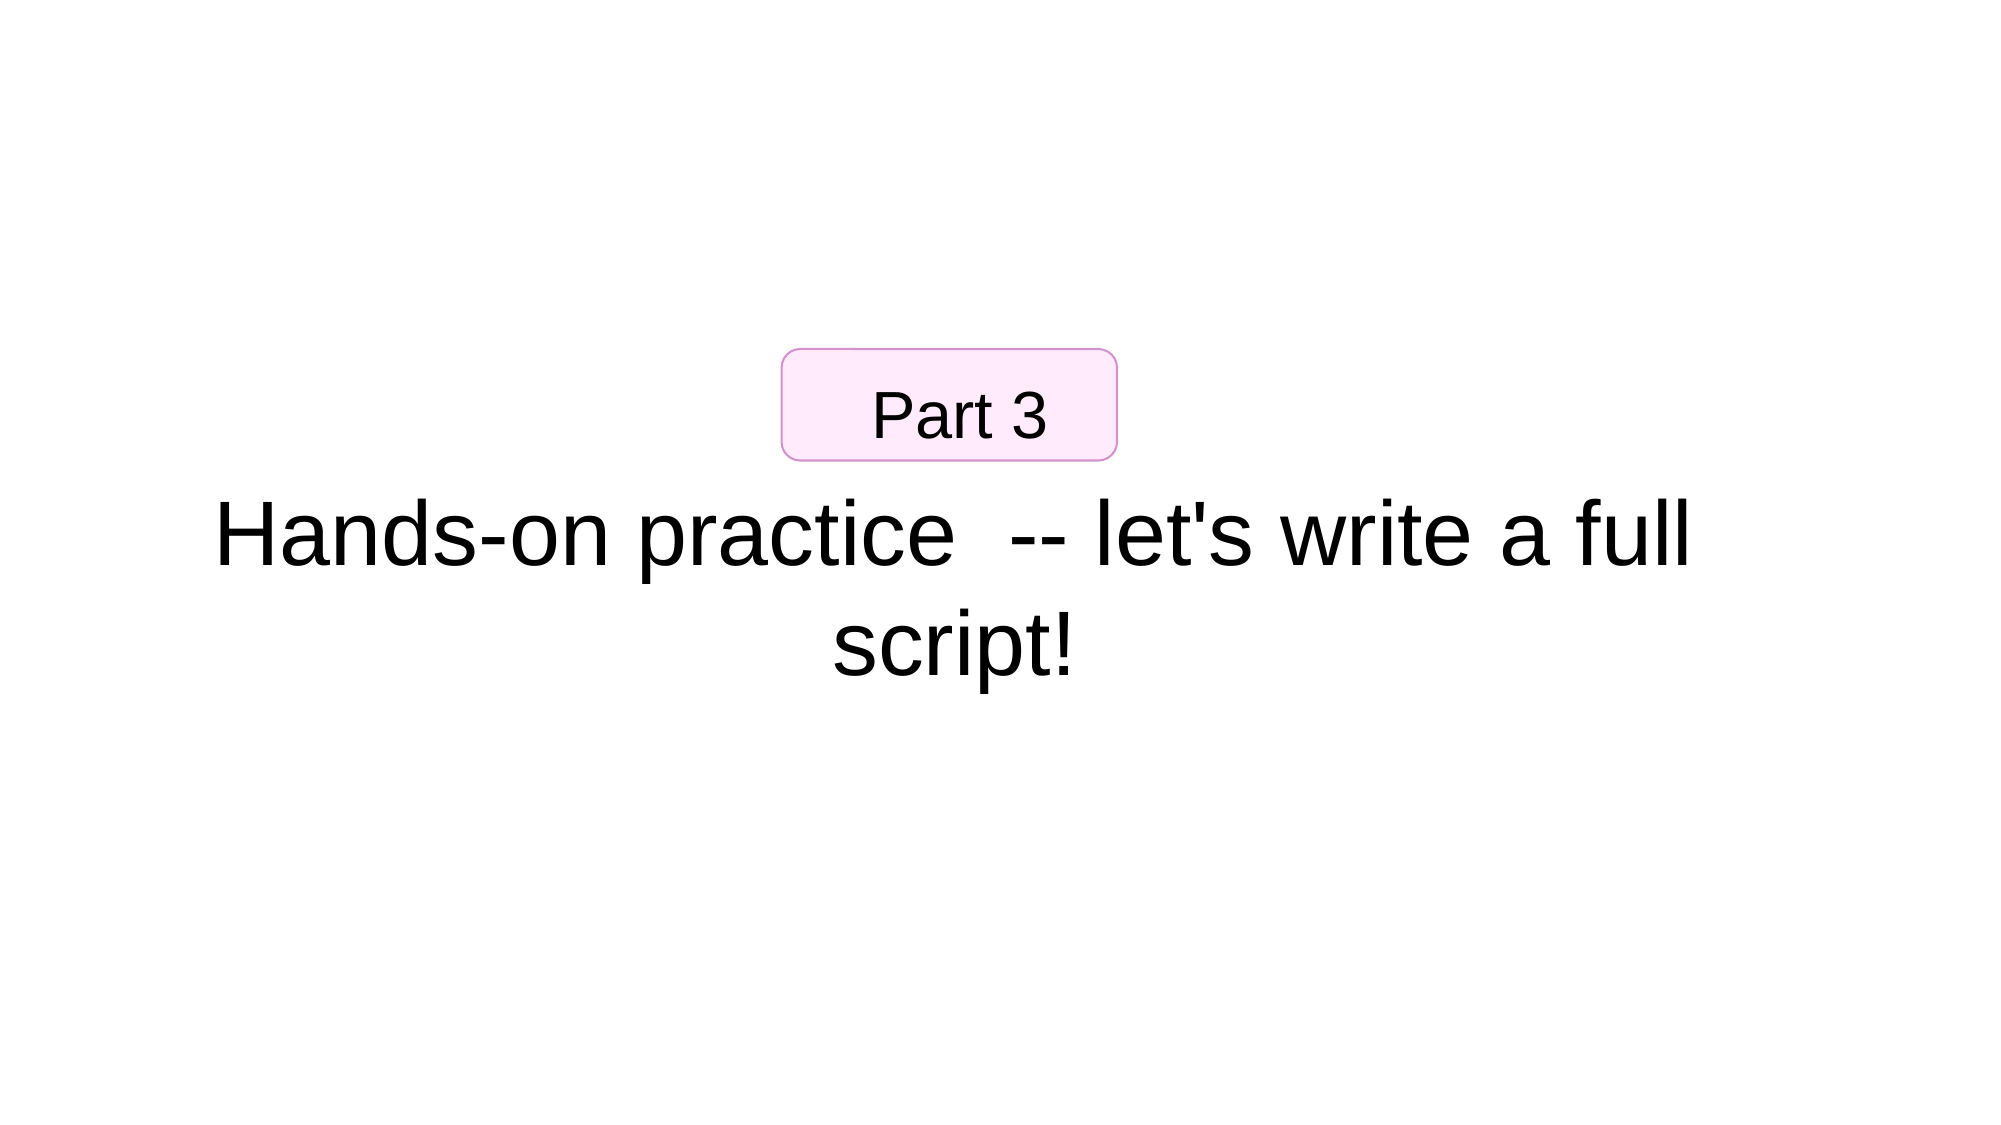

Part 3
Hands-on practice  -- let's write a full script!